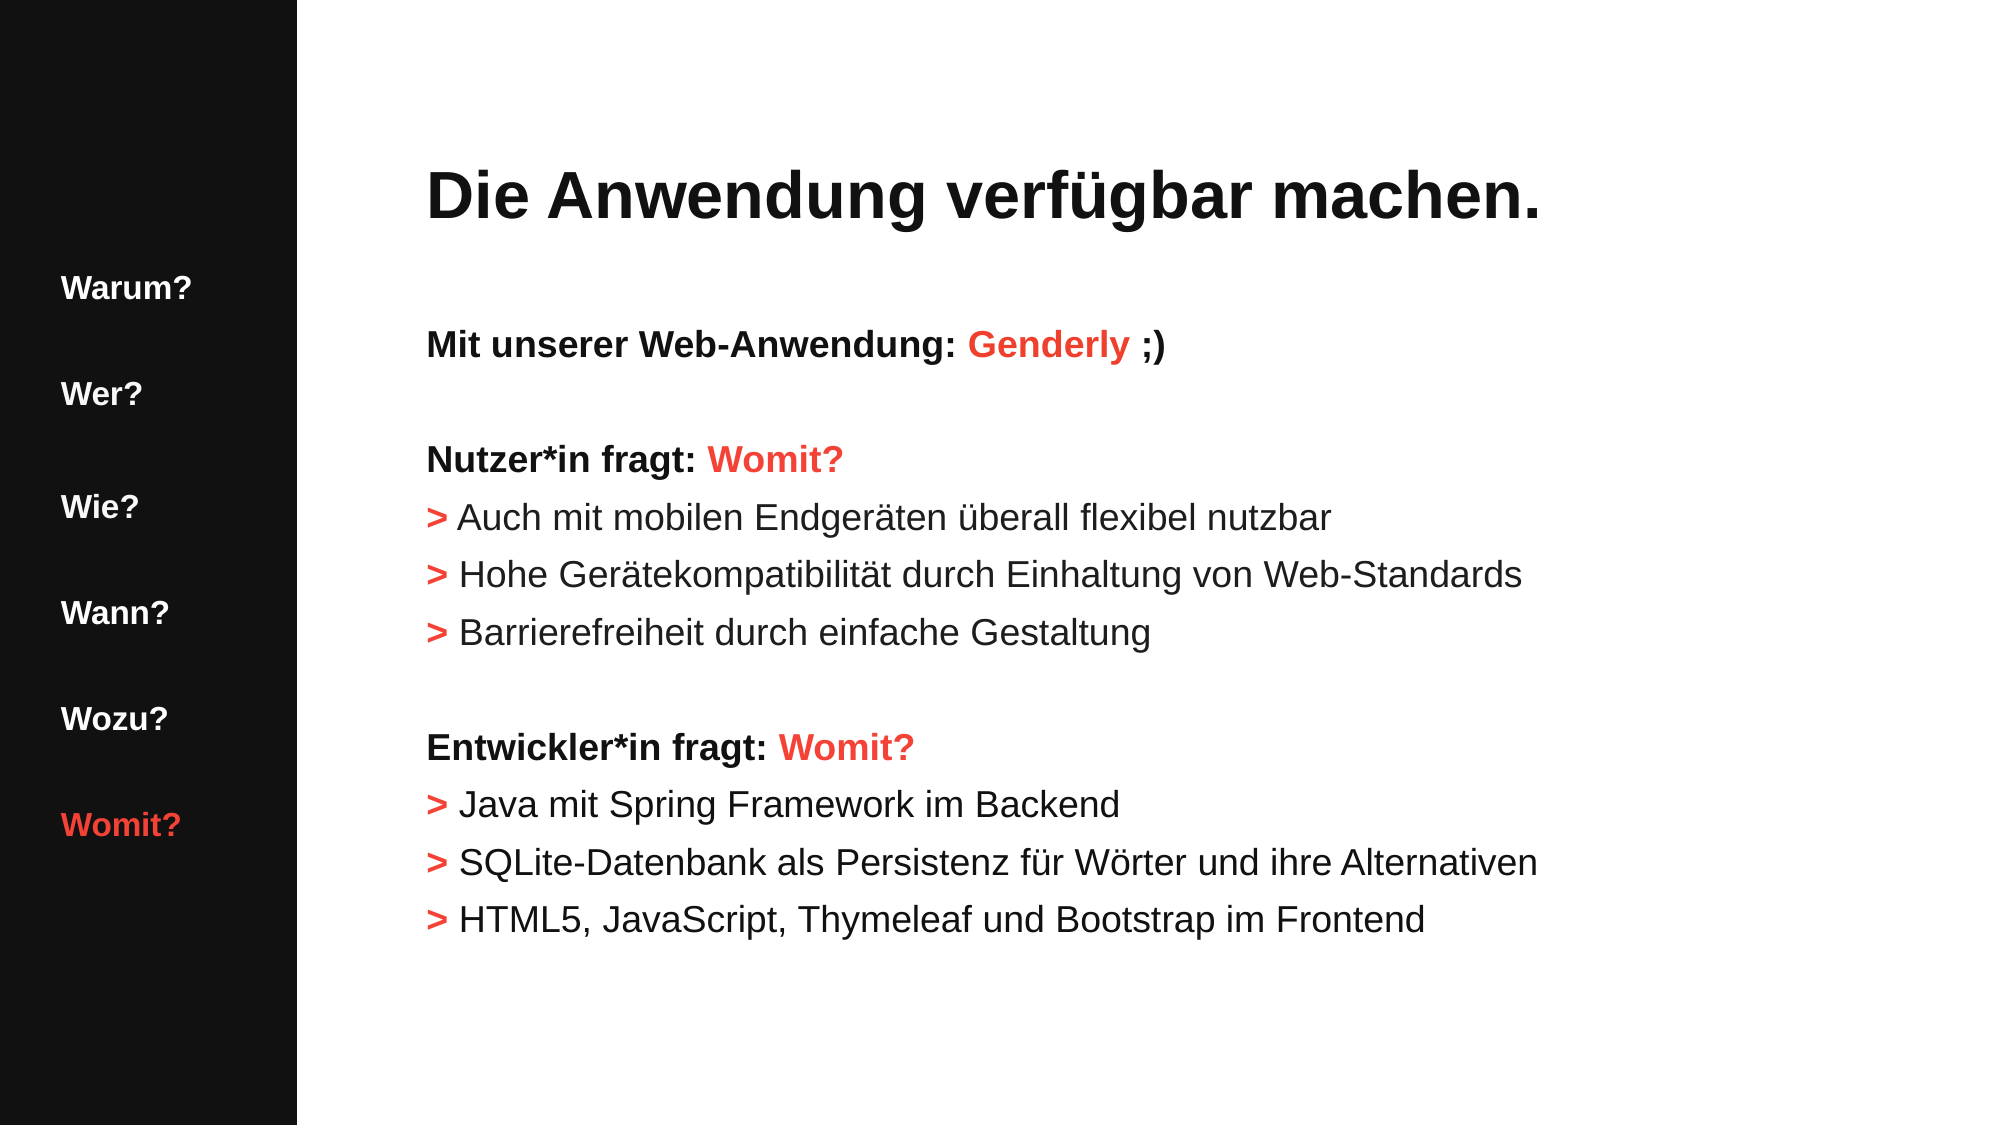

Die Anwendung verfügbar machen.
Warum?
Mit unserer Web-Anwendung: Genderly ;)

Nutzer*in fragt: Womit?
> Auch mit mobilen Endgeräten überall flexibel nutzbar
> Hohe Gerätekompatibilität durch Einhaltung von Web-Standards
> Barrierefreiheit durch einfache Gestaltung

Entwickler*in fragt: Womit?
> Java mit Spring Framework im Backend
> SQLite-Datenbank als Persistenz für Wörter und ihre Alternativen
> HTML5, JavaScript, Thymeleaf und Bootstrap im Frontend
Wer?
Wie?
Wann?
Wozu?
Womit?